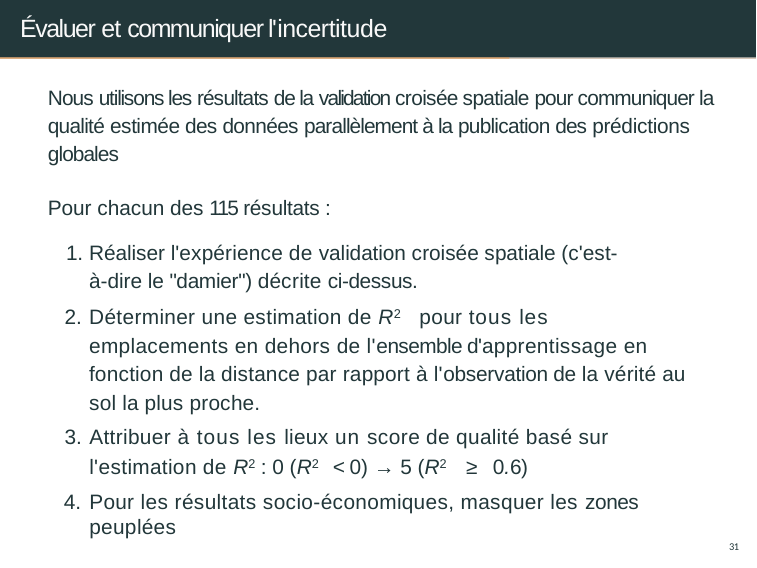

# Évaluer et communiquer l'incertitude

Nous utilisons les résultats de la validation croisée spatiale pour communiquer la qualité estimée des données parallèlement à la publication des prédictions globales
Pour chacun des 115 résultats :
Réaliser l'expérience de validation croisée spatiale (c'est-à-dire le "damier") décrite ci-dessus.
Déterminer une estimation de R2  pour tous les emplacements en dehors de l'ensemble d'apprentissage en fonction de la distance par rapport à l'observation de la vérité au sol la plus proche.
Attribuer à tous les lieux un score de qualité basé sur l'estimation de R2 : 0 (R2  < 0) → 5 (R2  ≥ 0.6)
Pour les résultats socio-économiques, masquer les zones peuplées
31